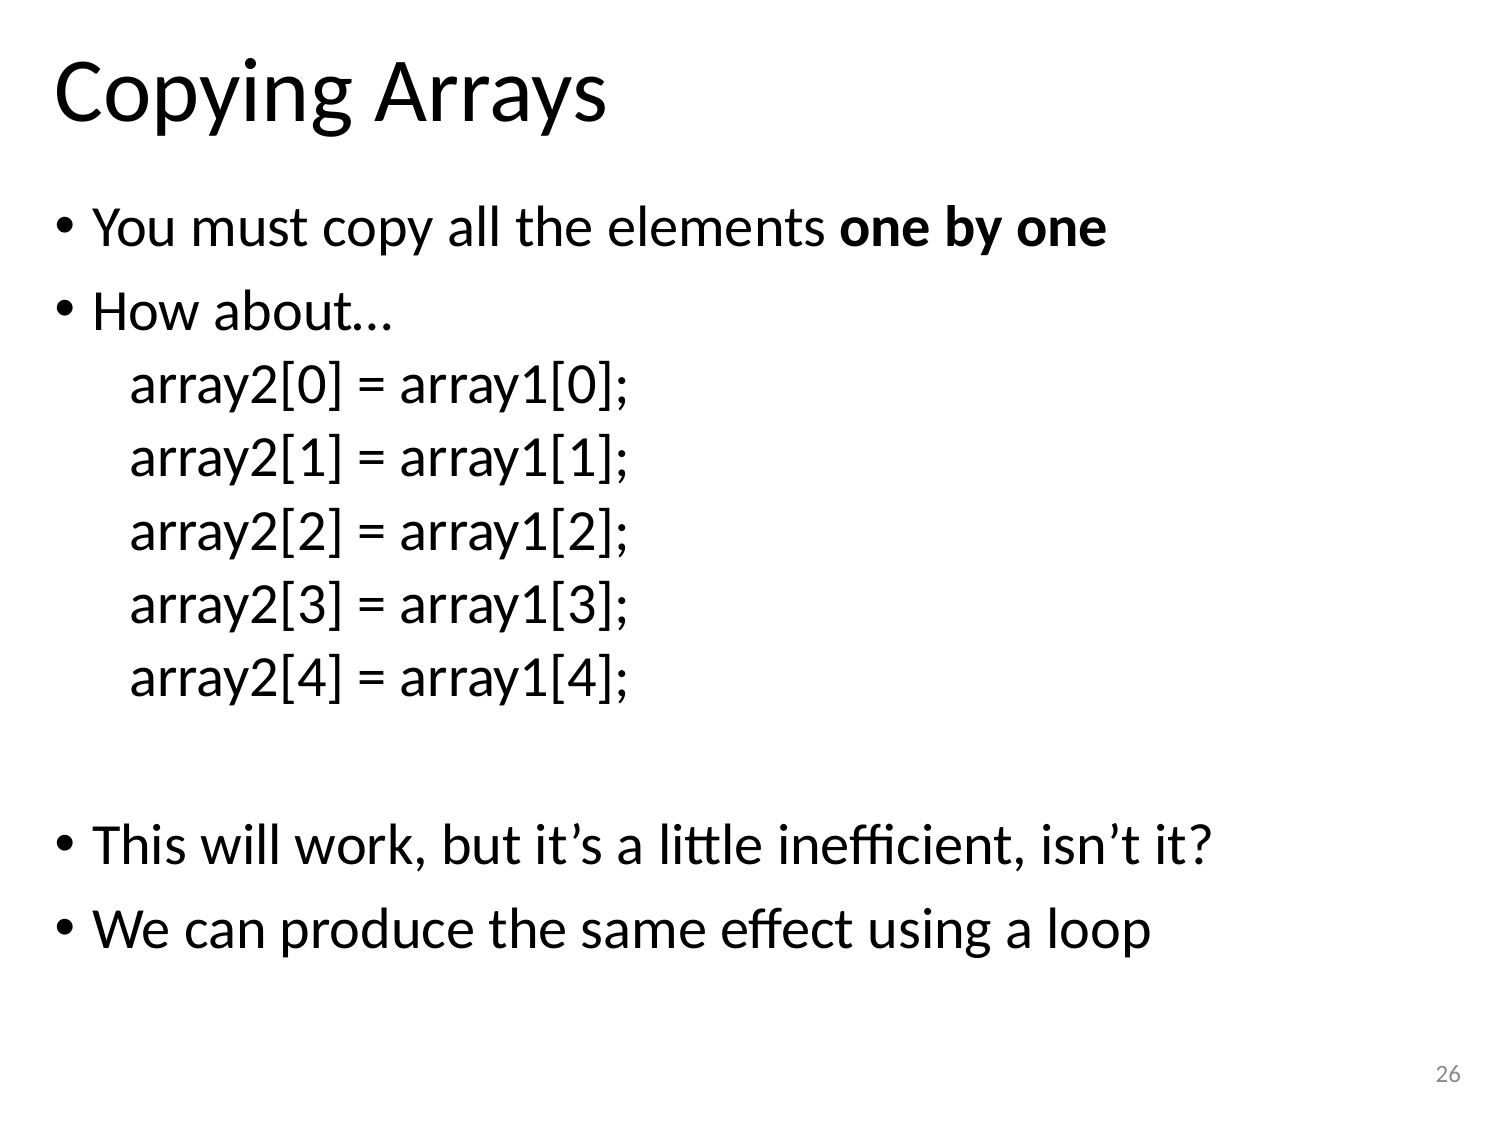

# Copying Arrays
You must copy all the elements one by one
How about…
array2[0] = array1[0];
array2[1] = array1[1];
array2[2] = array1[2];
array2[3] = array1[3];
array2[4] = array1[4];

This will work, but it’s a little inefficient, isn’t it?
We can produce the same effect using a loop

26